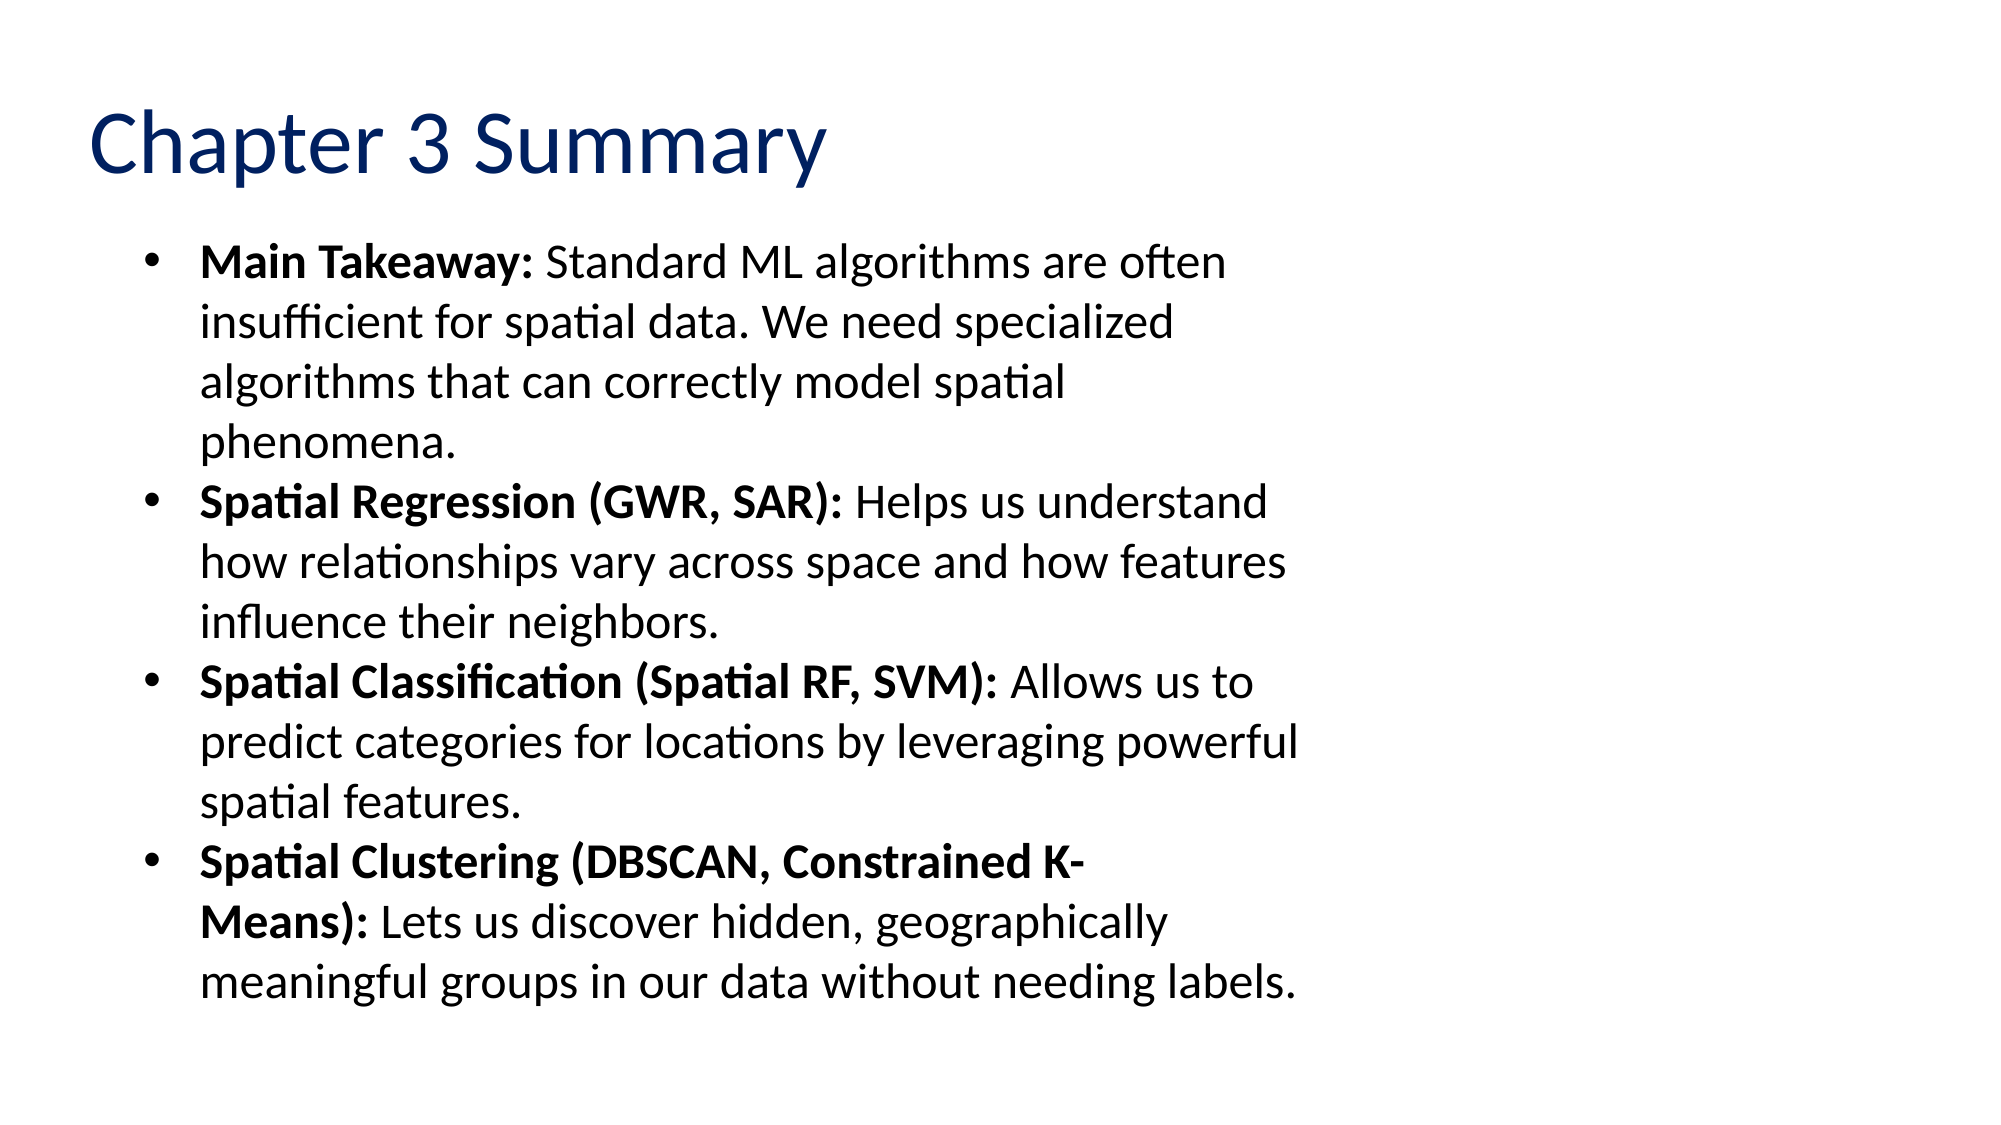

# Chapter 3 Summary
Main Takeaway: Standard ML algorithms are often insufficient for spatial data. We need specialized algorithms that can correctly model spatial phenomena.
Spatial Regression (GWR, SAR): Helps us understand how relationships vary across space and how features influence their neighbors.
Spatial Classification (Spatial RF, SVM): Allows us to predict categories for locations by leveraging powerful spatial features.
Spatial Clustering (DBSCAN, Constrained K-Means): Lets us discover hidden, geographically meaningful groups in our data without needing labels.